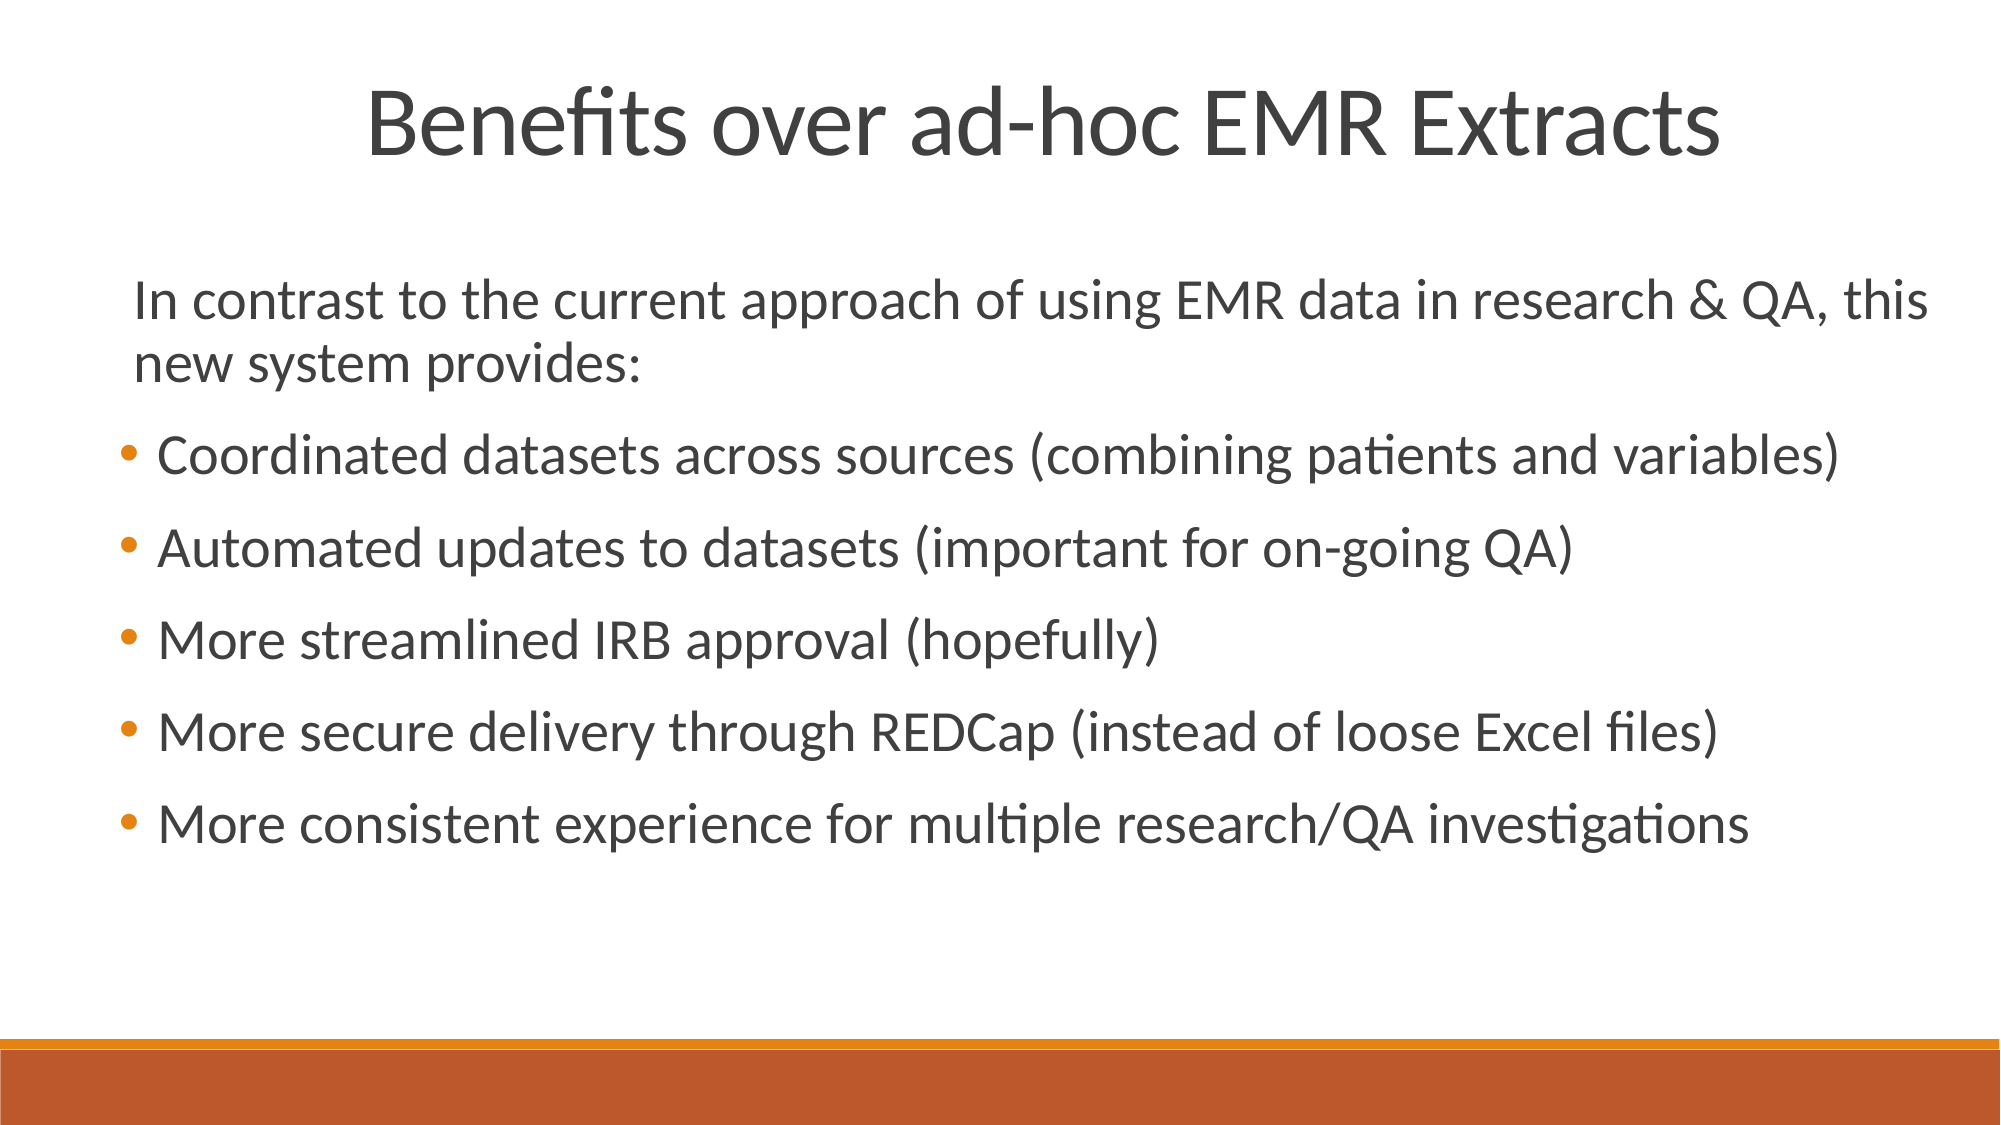

Benefits over ad-hoc EMR Extracts
In contrast to the current approach of using EMR data in research & QA, this new system provides:
Coordinated datasets across sources (combining patients and variables)
Automated updates to datasets (important for on-going QA)
More streamlined IRB approval (hopefully)
More secure delivery through REDCap (instead of loose Excel files)
More consistent experience for multiple research/QA investigations